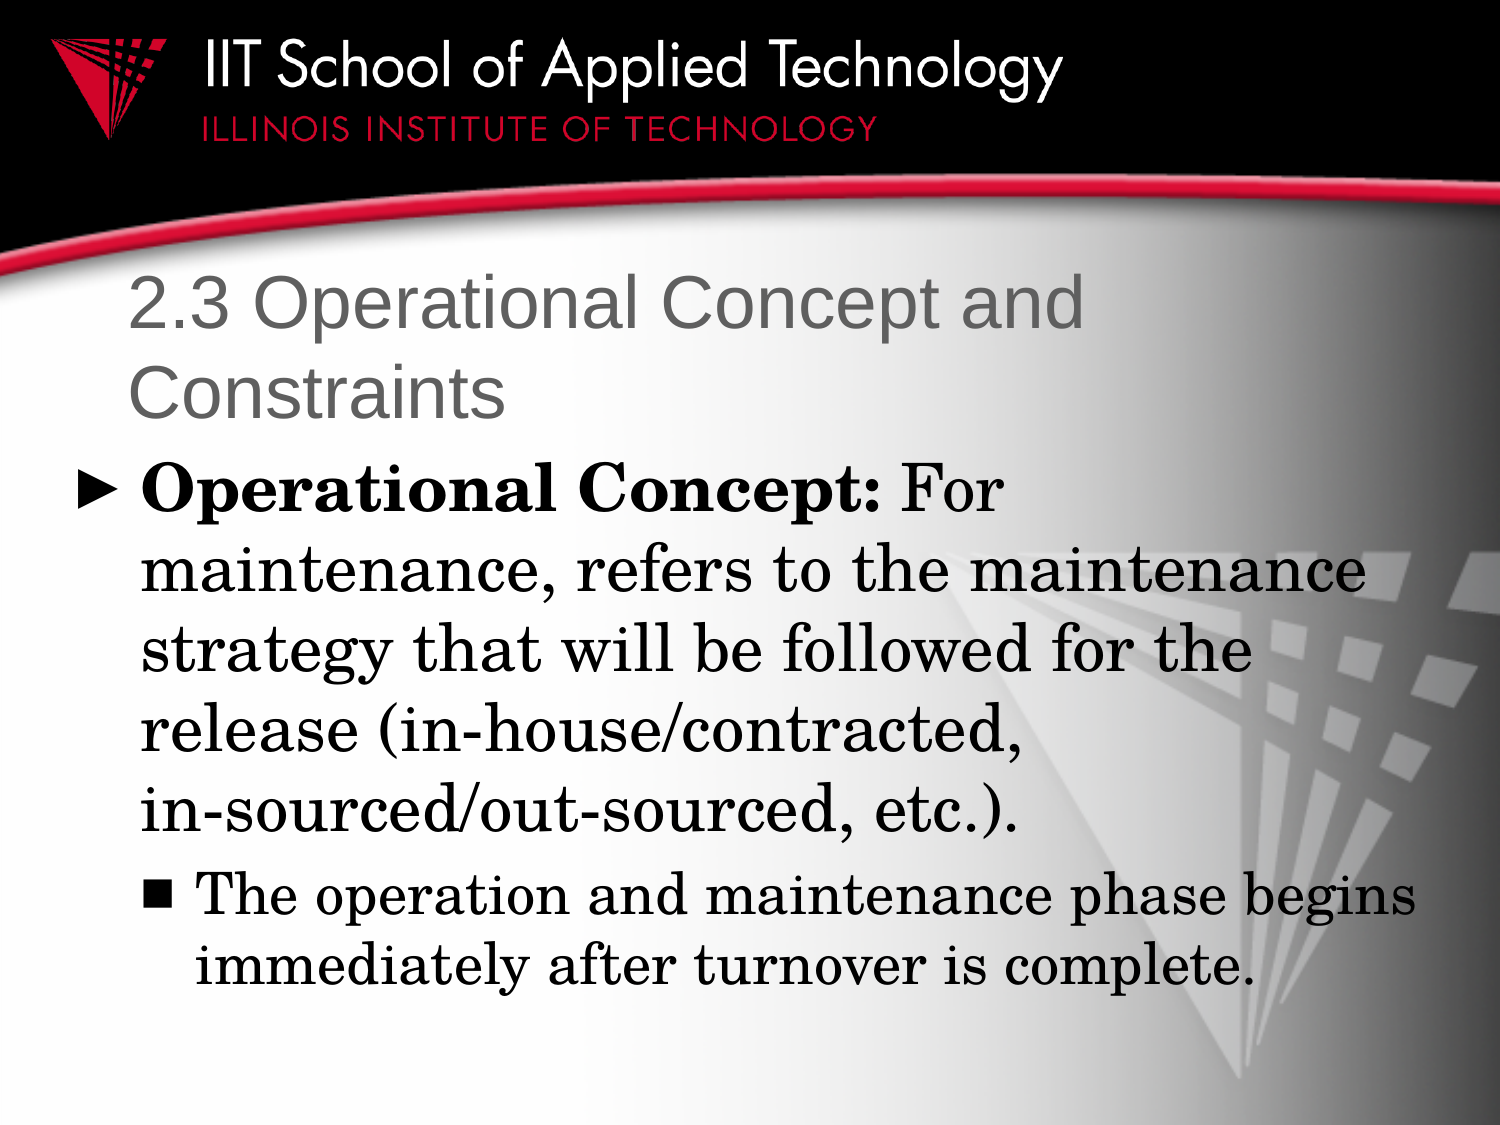

# 2.3 Operational Concept and Constraints
Operational Concept: For maintenance, refers to the maintenance strategy that will be followed for the release (in-house/contracted, in-sourced/out-sourced, etc.).
The operation and maintenance phase begins immediately after turnover is complete.